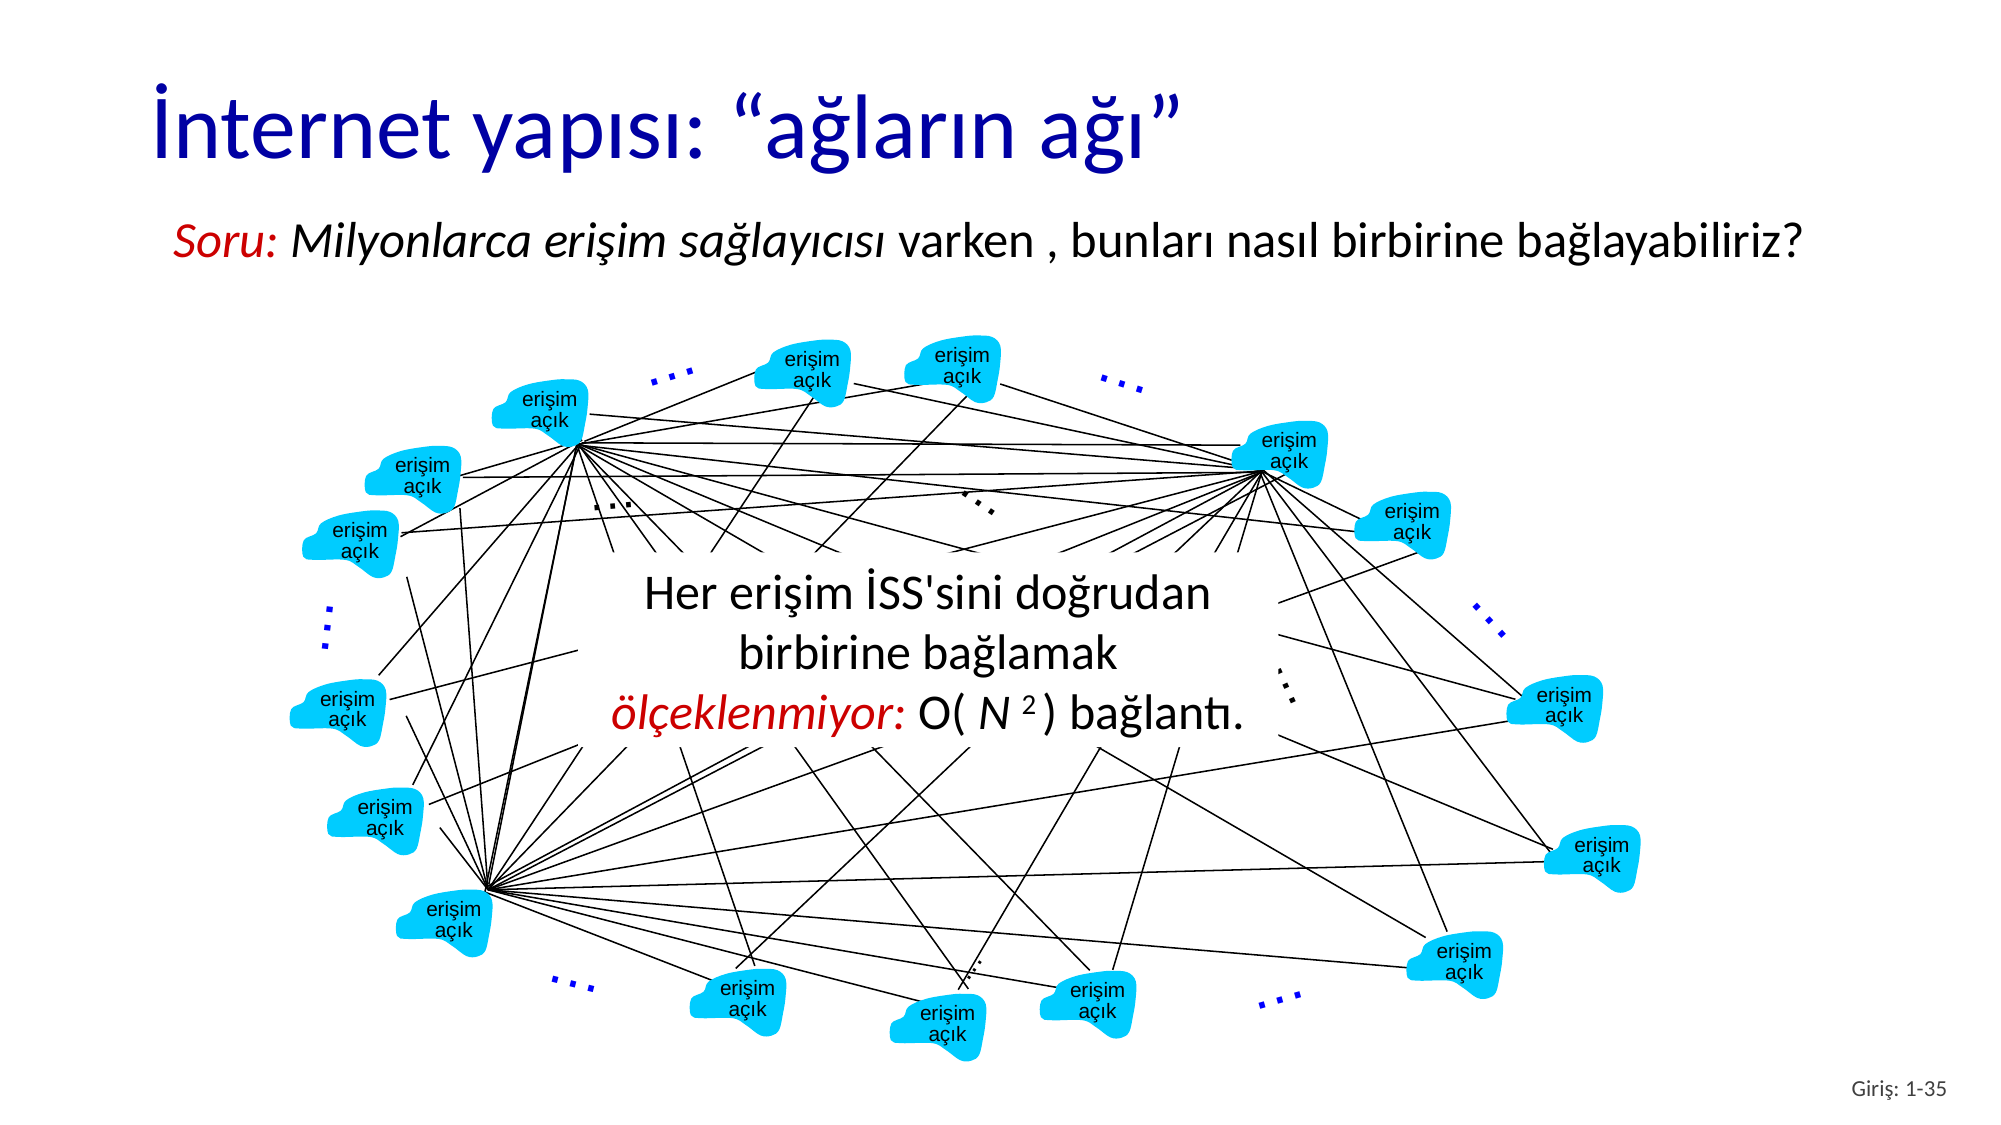

# İnternet yapısı: “ağların ağı”
Soru: Milyonlarca erişim sağlayıcısı varken , bunları nasıl birbirine bağlayabiliriz?
…
…

erişim
açık

erişim
açık

erişim
açık

erişim
açık

erişim
açık

erişim
açık

erişim
açık
…
…

erişim
açık

erişim
açık

erişim
açık

erişim
açık

erişim
açık

erişim
açık
…

erişim
açık

erişim
açık
…

erişim
açık
…
…
…
…
…
Her erişim İSS'sini doğrudan birbirine bağlamak ölçeklenmiyor: O( N 2 ) bağlantı.
Giriş: 1-35